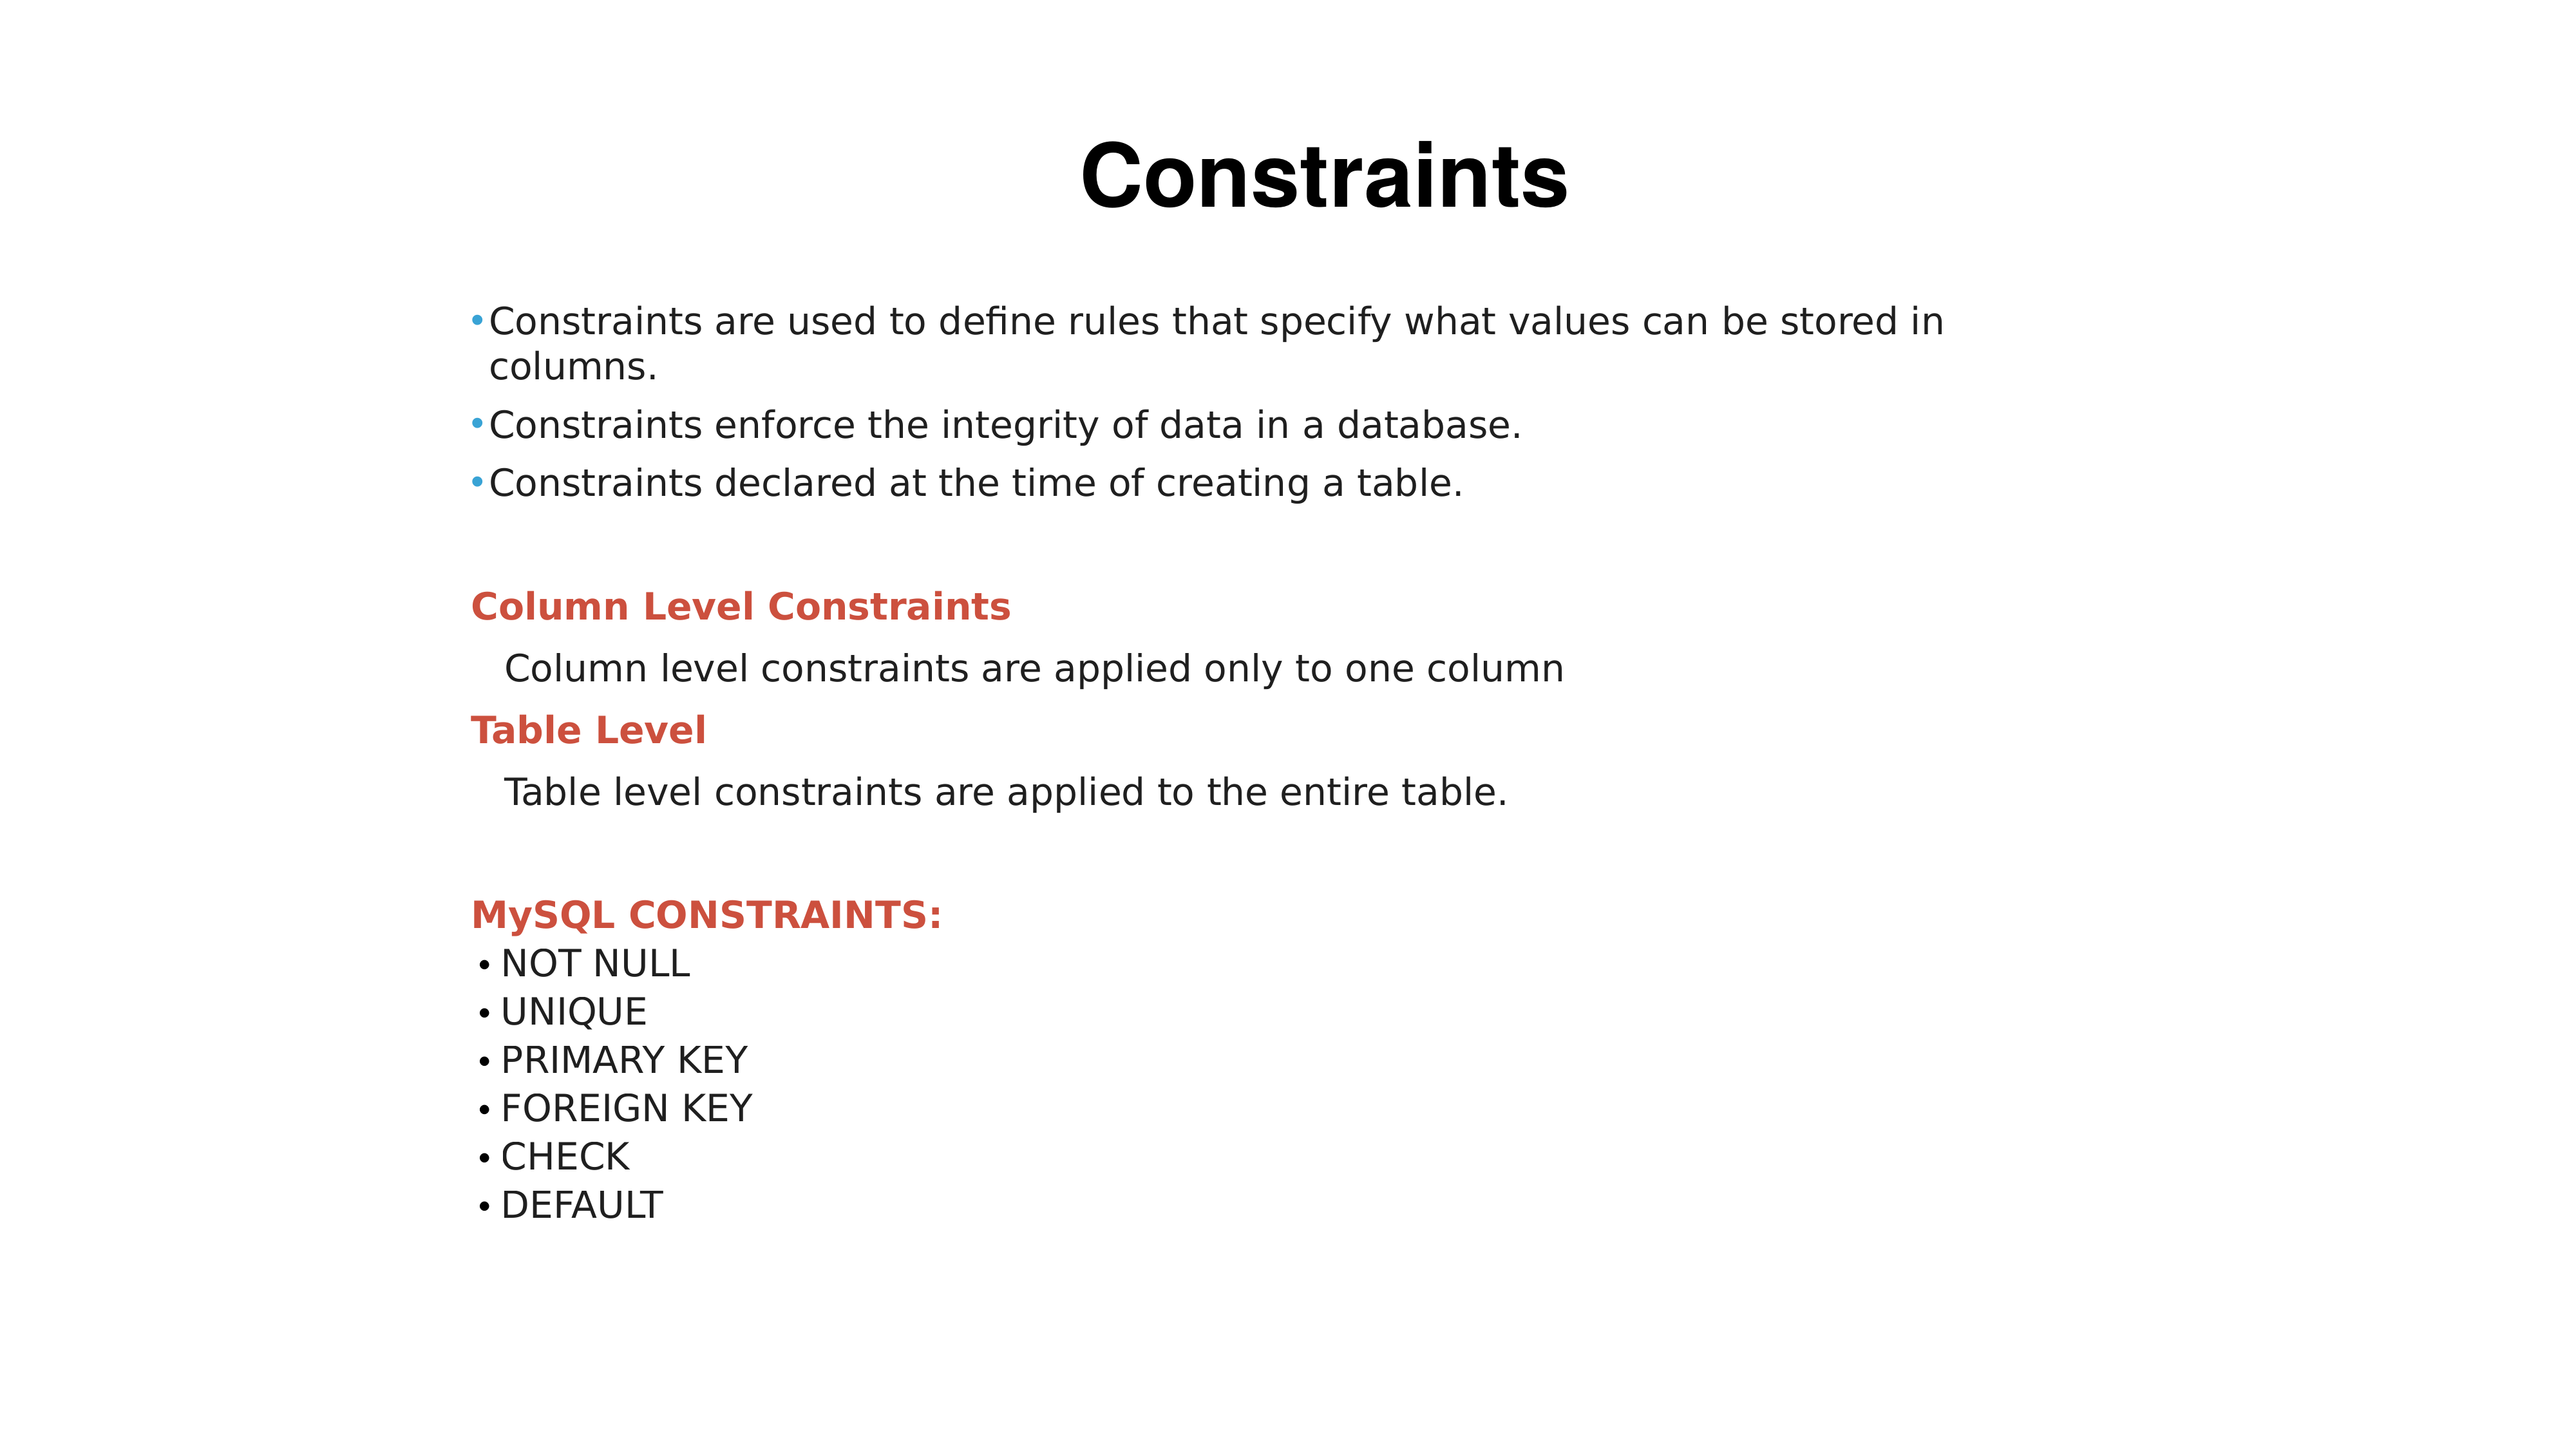

Constraints

Constraints are used to define rules that specify what values can be stored in columns.
Constraints enforce the integrity of data in a database.
Constraints declared at the time of creating a table.

Column Level Constraints
Column level constraints are applied only to one column
Table Level
Table level constraints are applied to the entire table.

MySQL CONSTRAINTS:
NOT NULL
UNIQUE
PRIMARY KEY
FOREIGN KEY
CHECK
DEFAULT